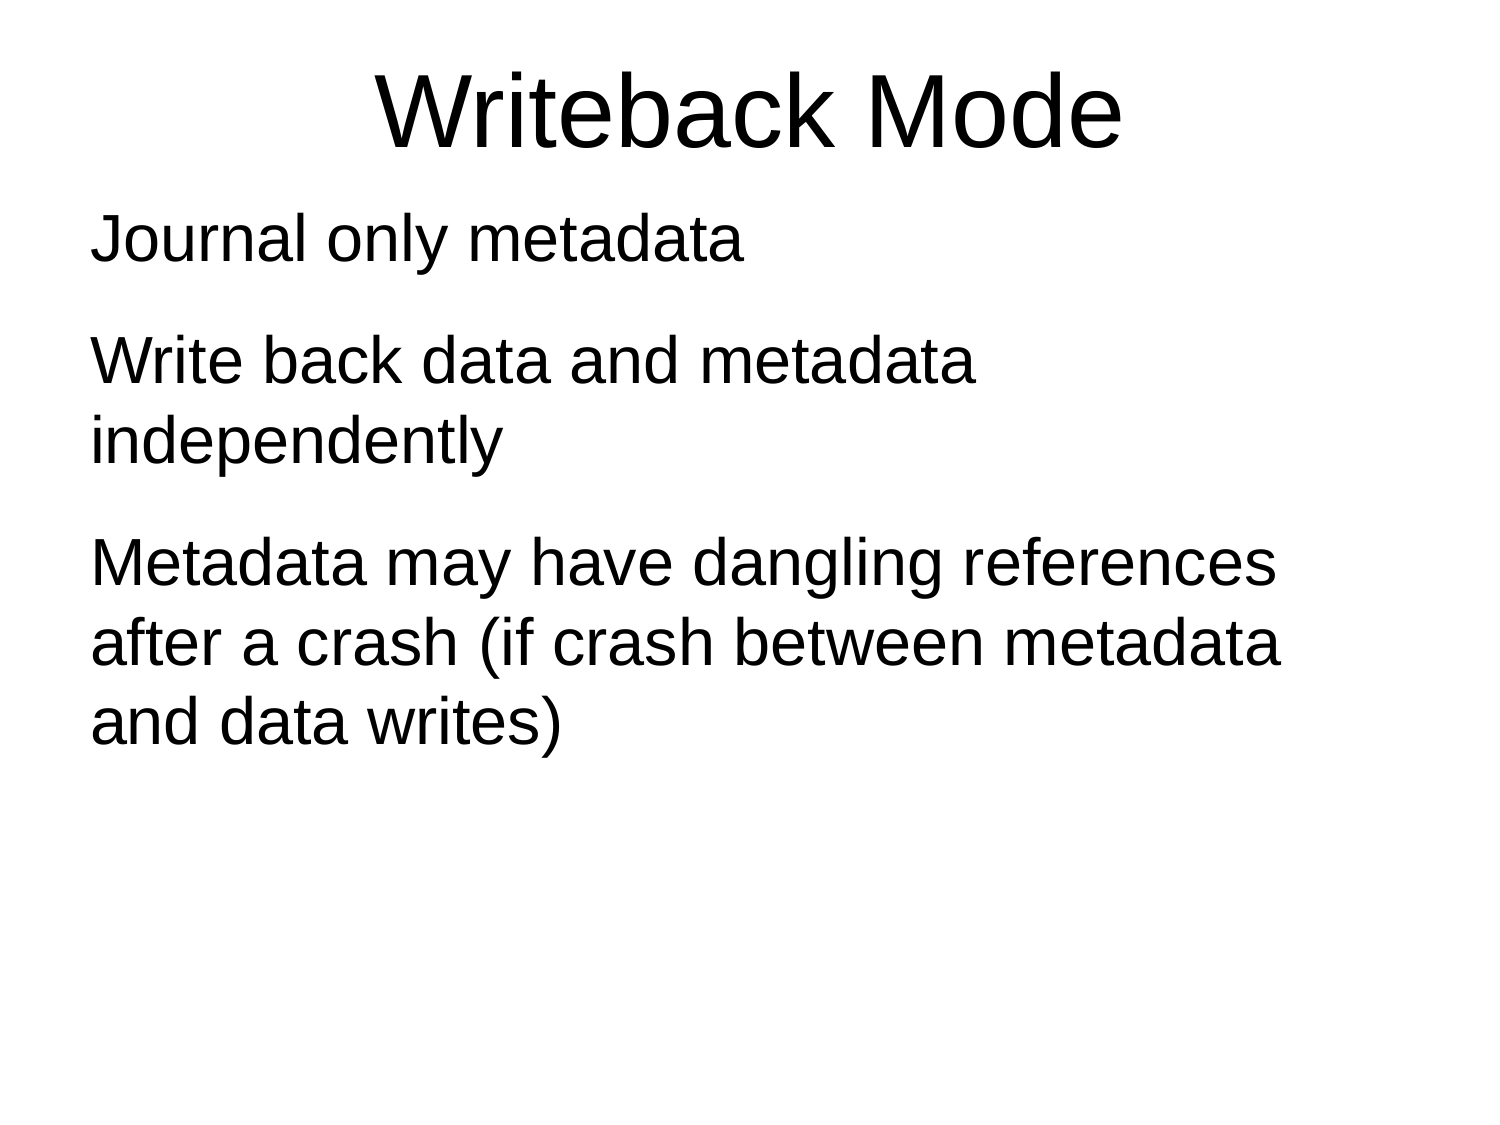

# Writeback Mode
Journal only metadata
Write back data and metadata independently
Metadata may have dangling references after a crash (if crash between metadata and data writes)